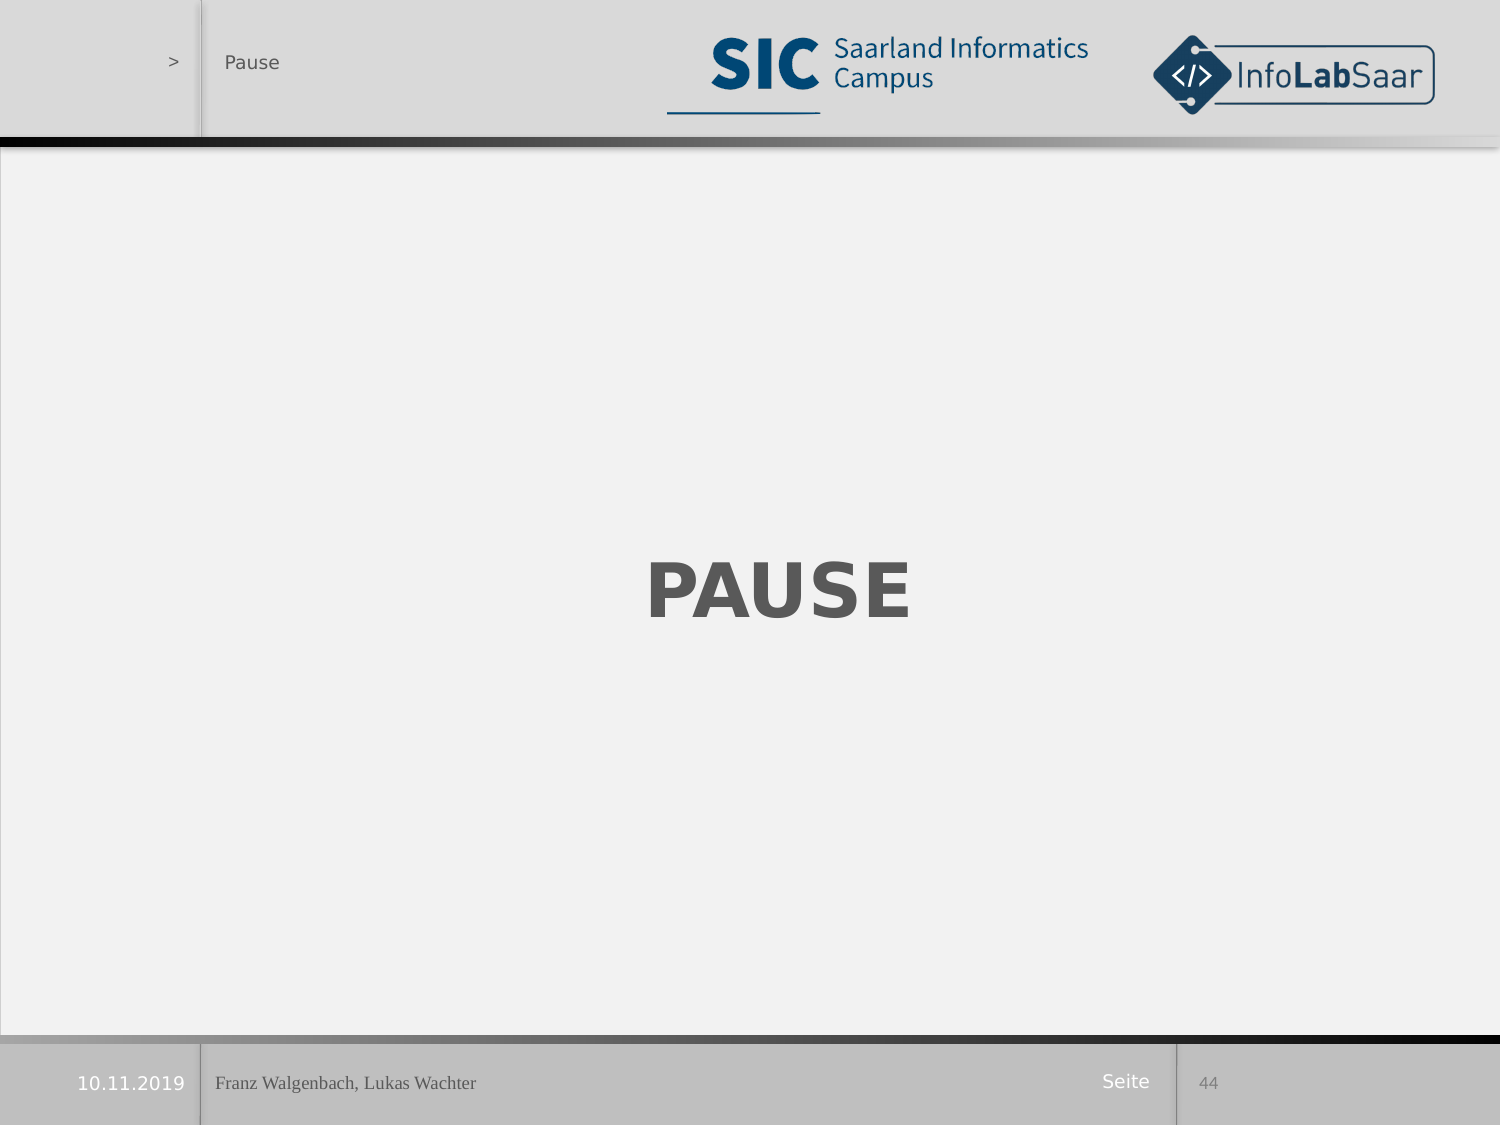

Pause
PAUSE
Franz Walgenbach, Lukas Wachter
44
10.11.2019